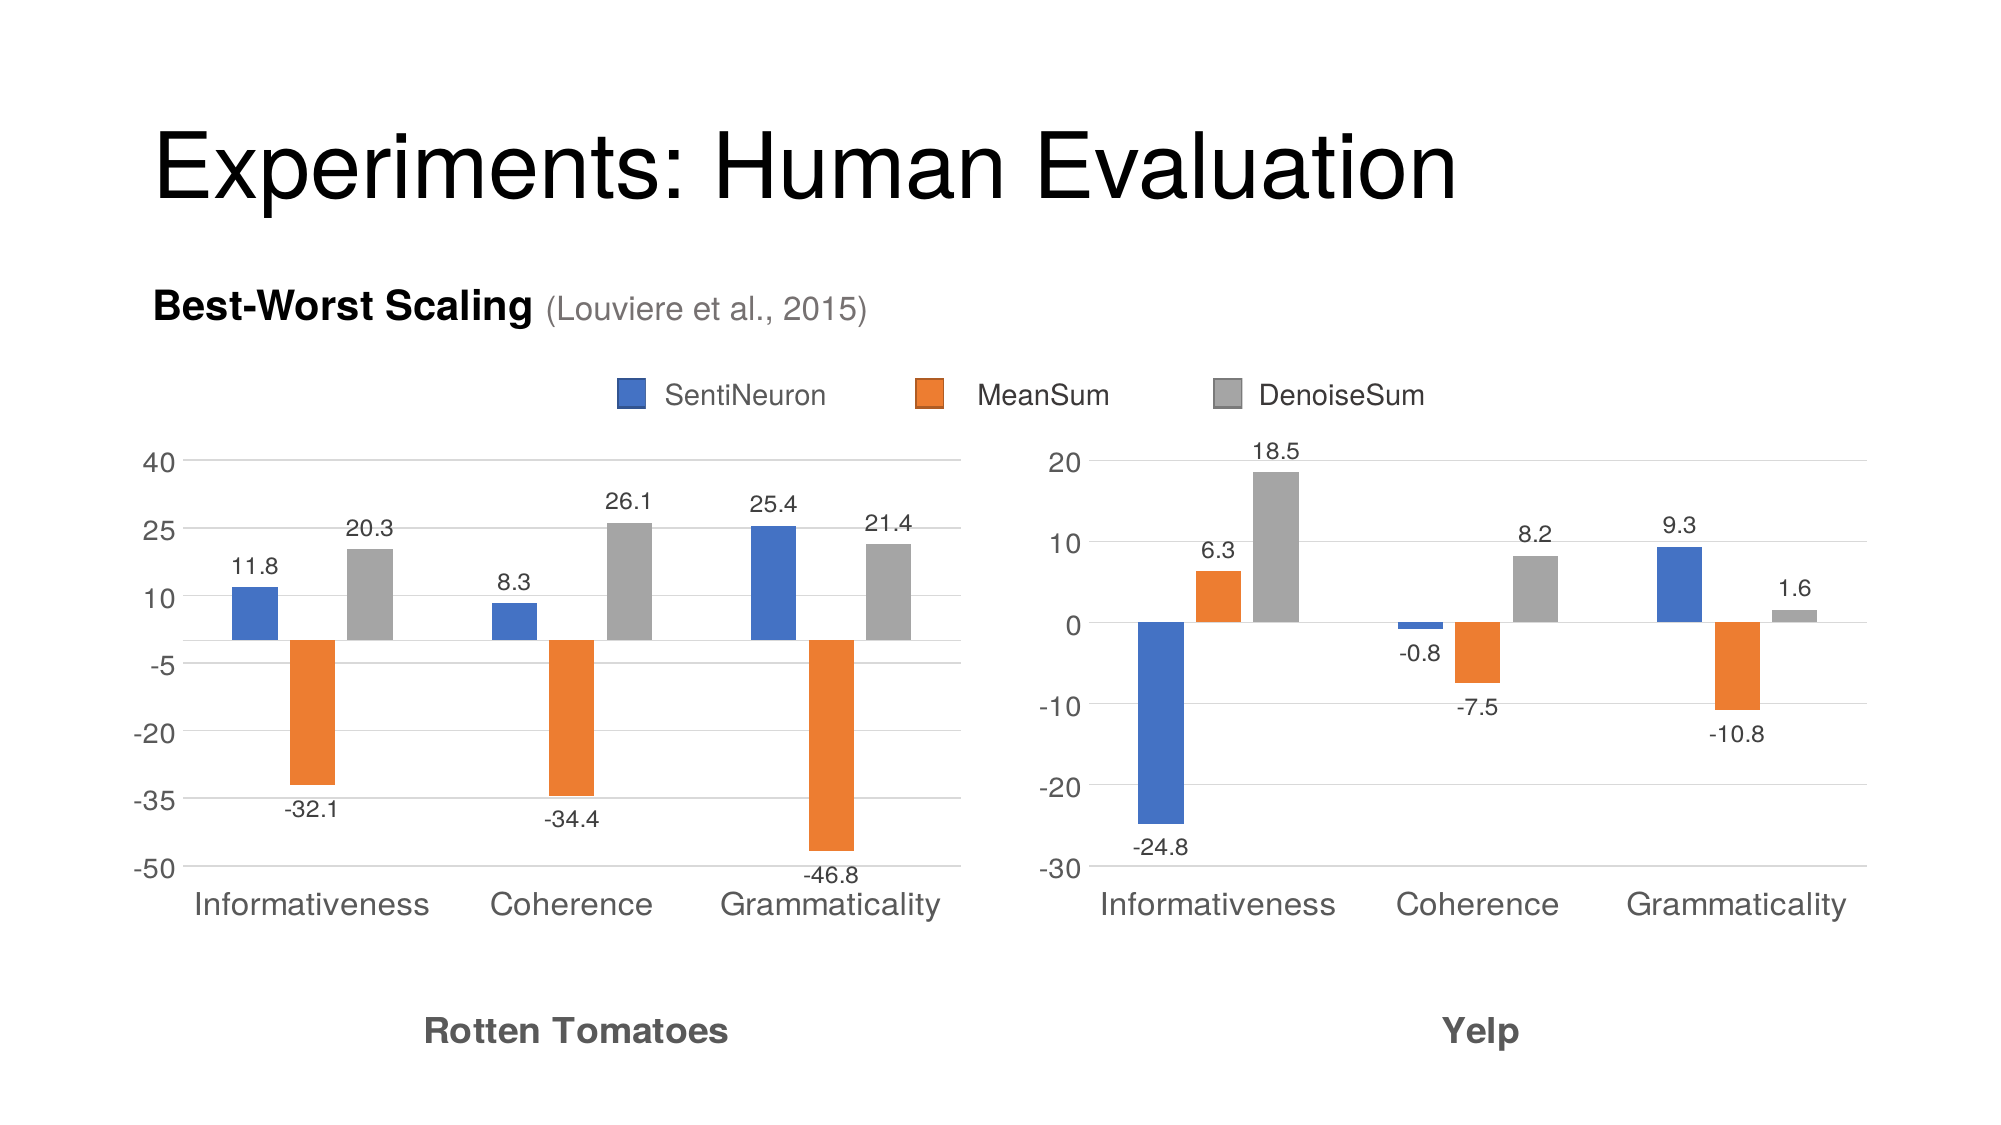

# Experiments: Human Evaluation
Best-Worst Scaling (Louviere et al., 2015)
SentiNeuron
MeanSum
DenoiseSum

### Chart

| Category | SentiNeuron | MeanSum | DenoiseSum |
|---|---|---|---|
| Informativeness | 11.8 | -32.1 | 20.3 |
| Coherence | 8.3 | -34.4 | 26.1 |
| Grammaticality | 25.4 | -46.8 | 21.4 |

### Chart

| Category | SentiNeuron | MeanSum | DenoiseSum |
|---|---|---|---|
| Informativeness | -24.8 | 6.3 | 18.5 |
| Coherence | -0.8 | -7.5 | 8.2 |
| Grammaticality | 9.3 | -10.8 | 1.6 |